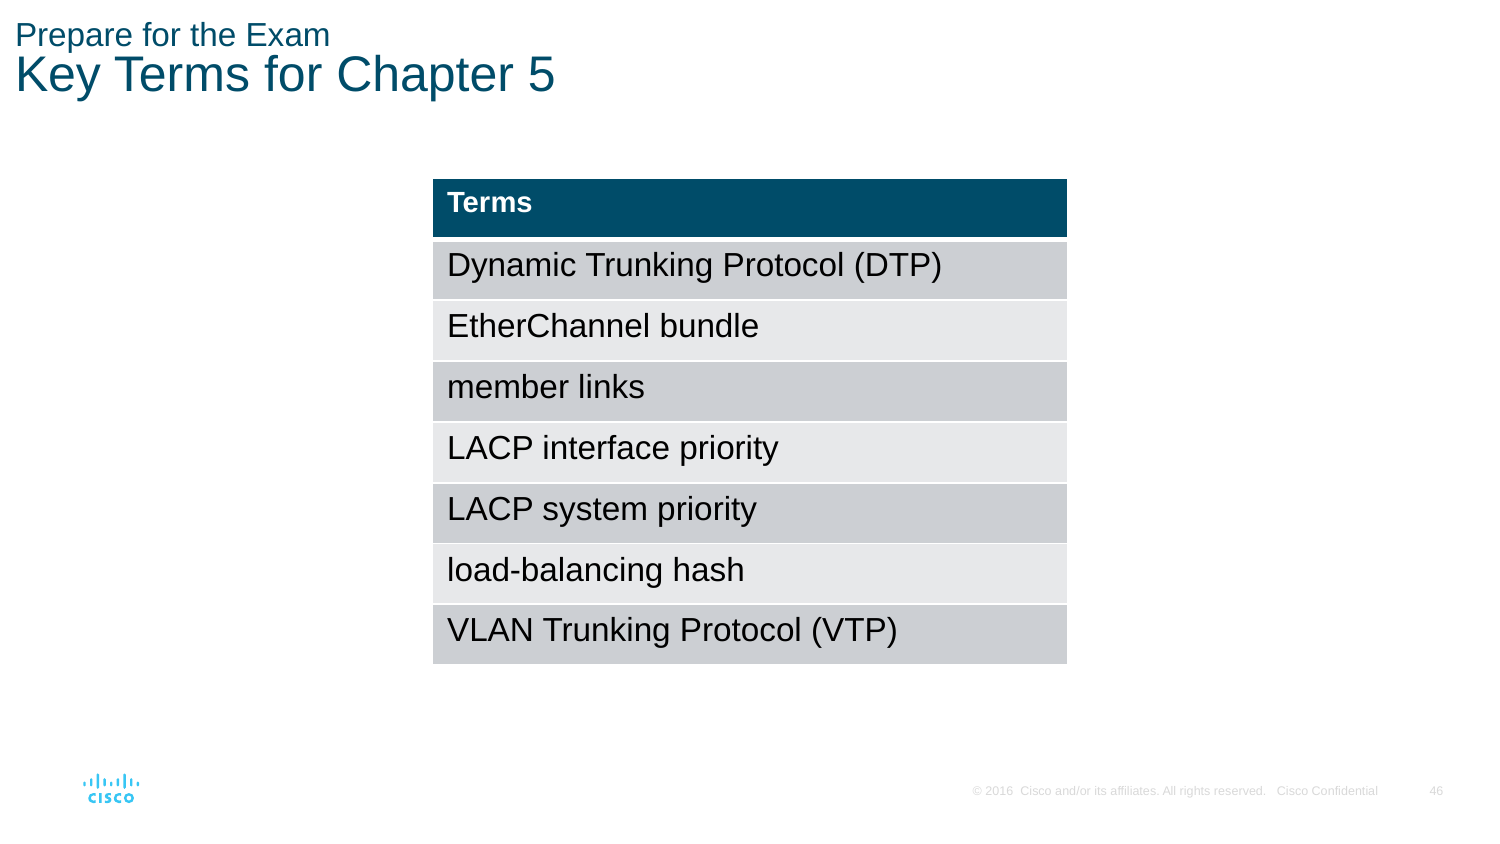

# Prepare for the Exam Key Terms for Chapter 5
| Terms |
| --- |
| Dynamic Trunking Protocol (DTP) |
| EtherChannel bundle |
| member links |
| LACP interface priority |
| LACP system priority |
| load-balancing hash |
| VLAN Trunking Protocol (VTP) |